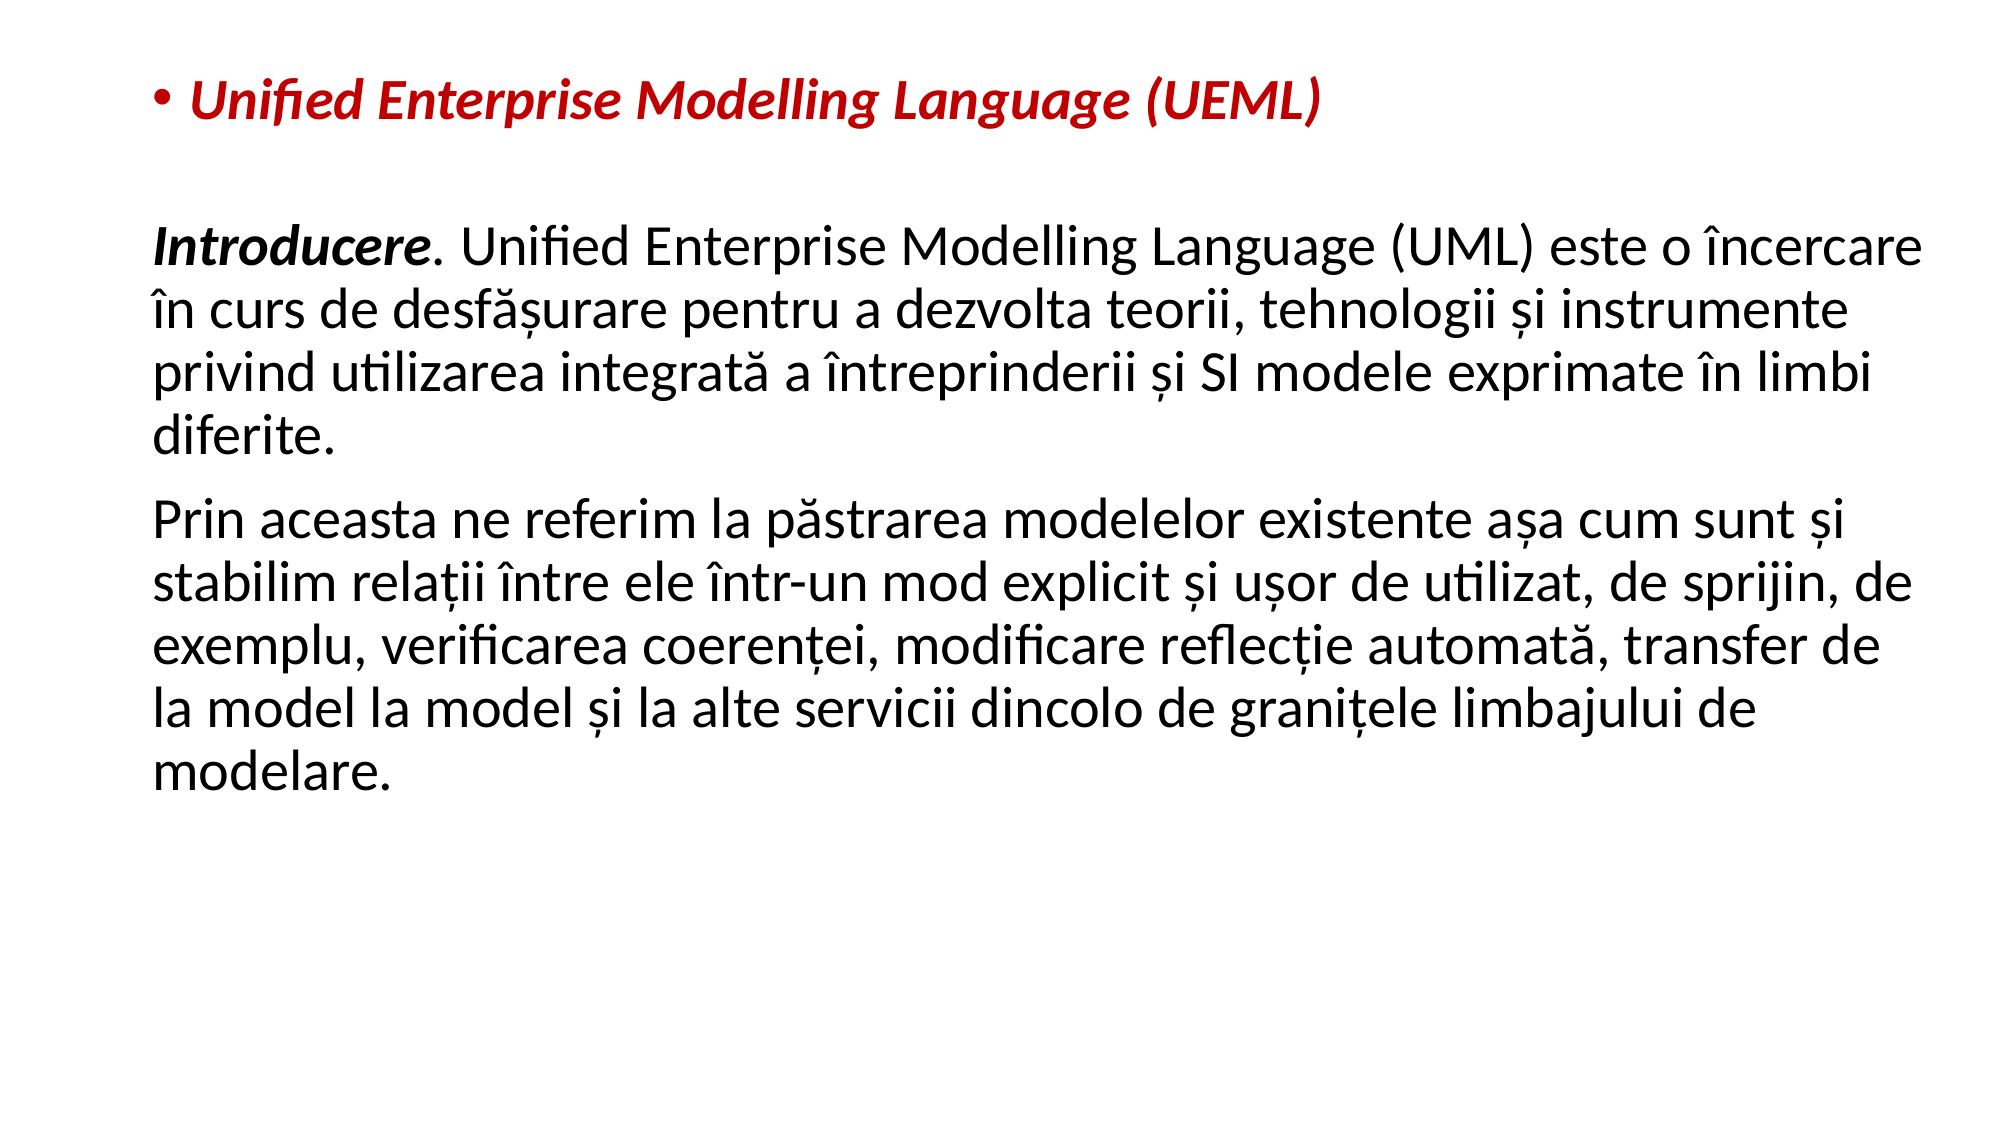

Unified Enterprise Modelling Language (UEML)
Introducere. Unified Enterprise Modelling Language (UML) este o încercare în curs de desfăşurare pentru a dezvolta teorii, tehnologii şi instrumente privind utilizarea integrată a întreprinderii şi SI modele exprimate în limbi diferite.
Prin aceasta ne referim la păstrarea modelelor existente aşa cum sunt şi stabilim relaţii între ele într-un mod explicit şi uşor de utilizat, de sprijin, de exemplu, verificarea coerenţei, modificare reflecţie automată, transfer de la model la model şi la alte servicii dincolo de graniţele limbajului de modelare.